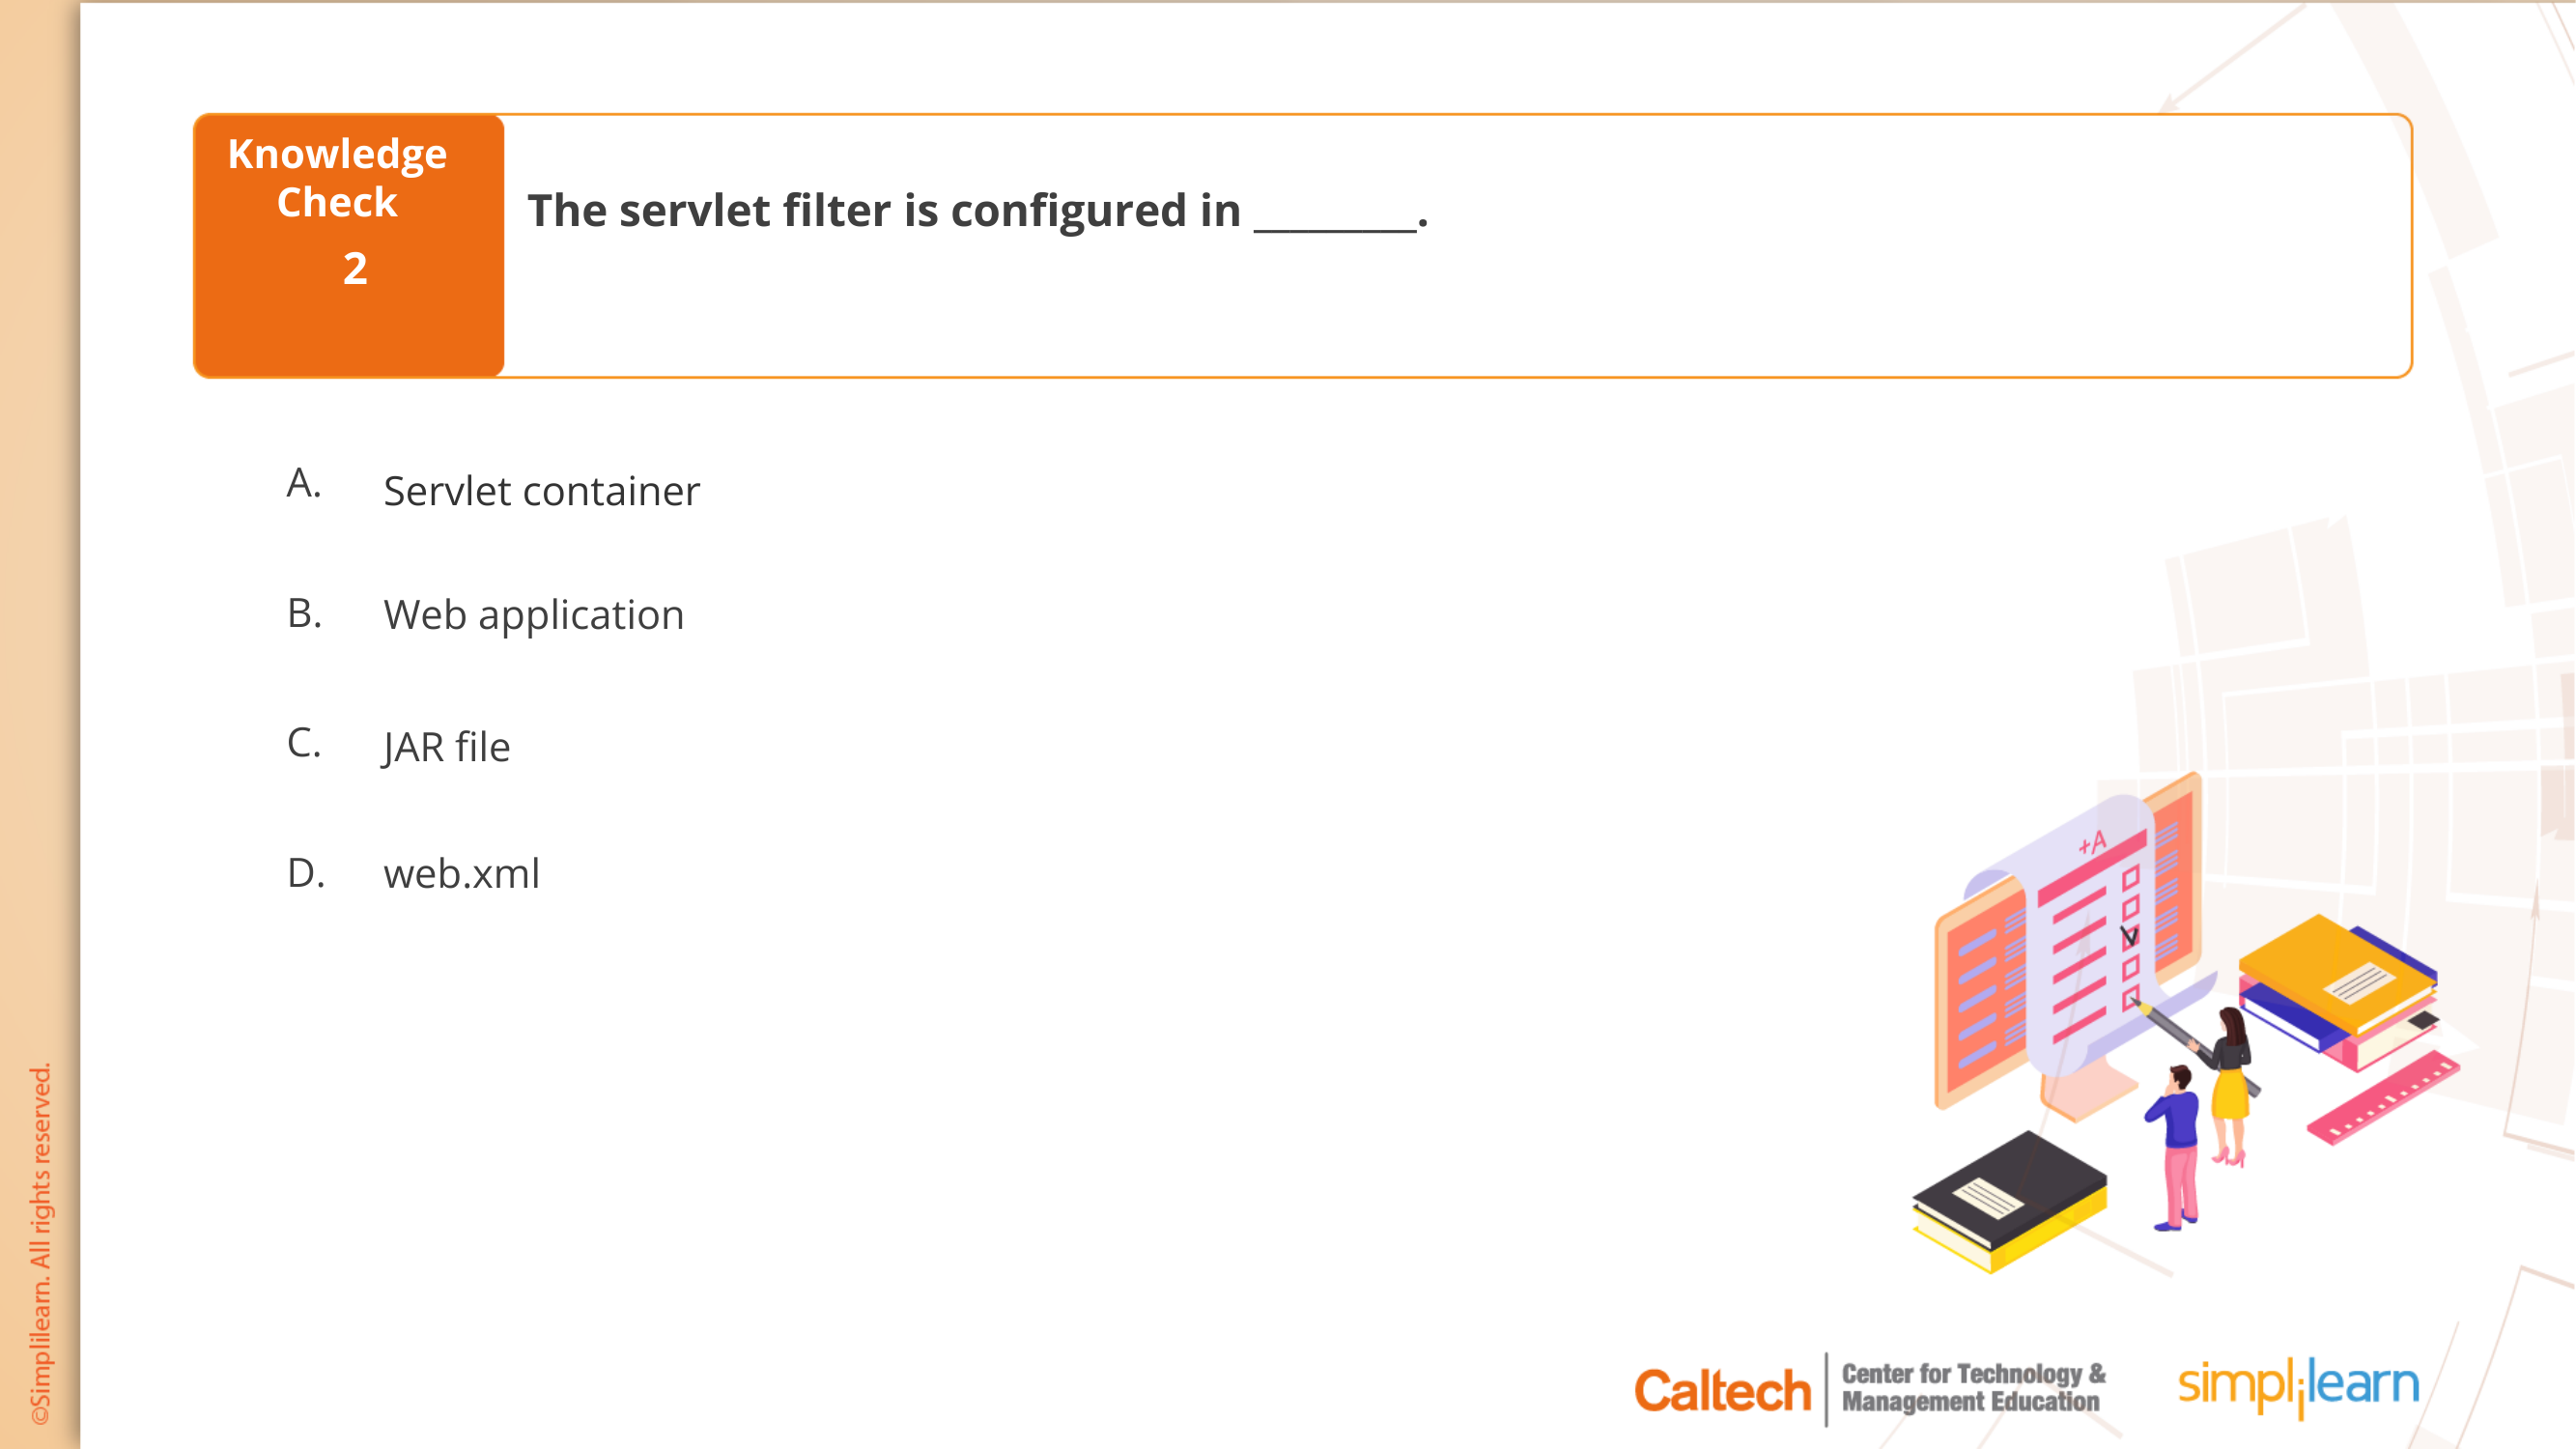

The servlet filter is configured in _________.

2
Servlet container
Web application
JAR file
web.xml